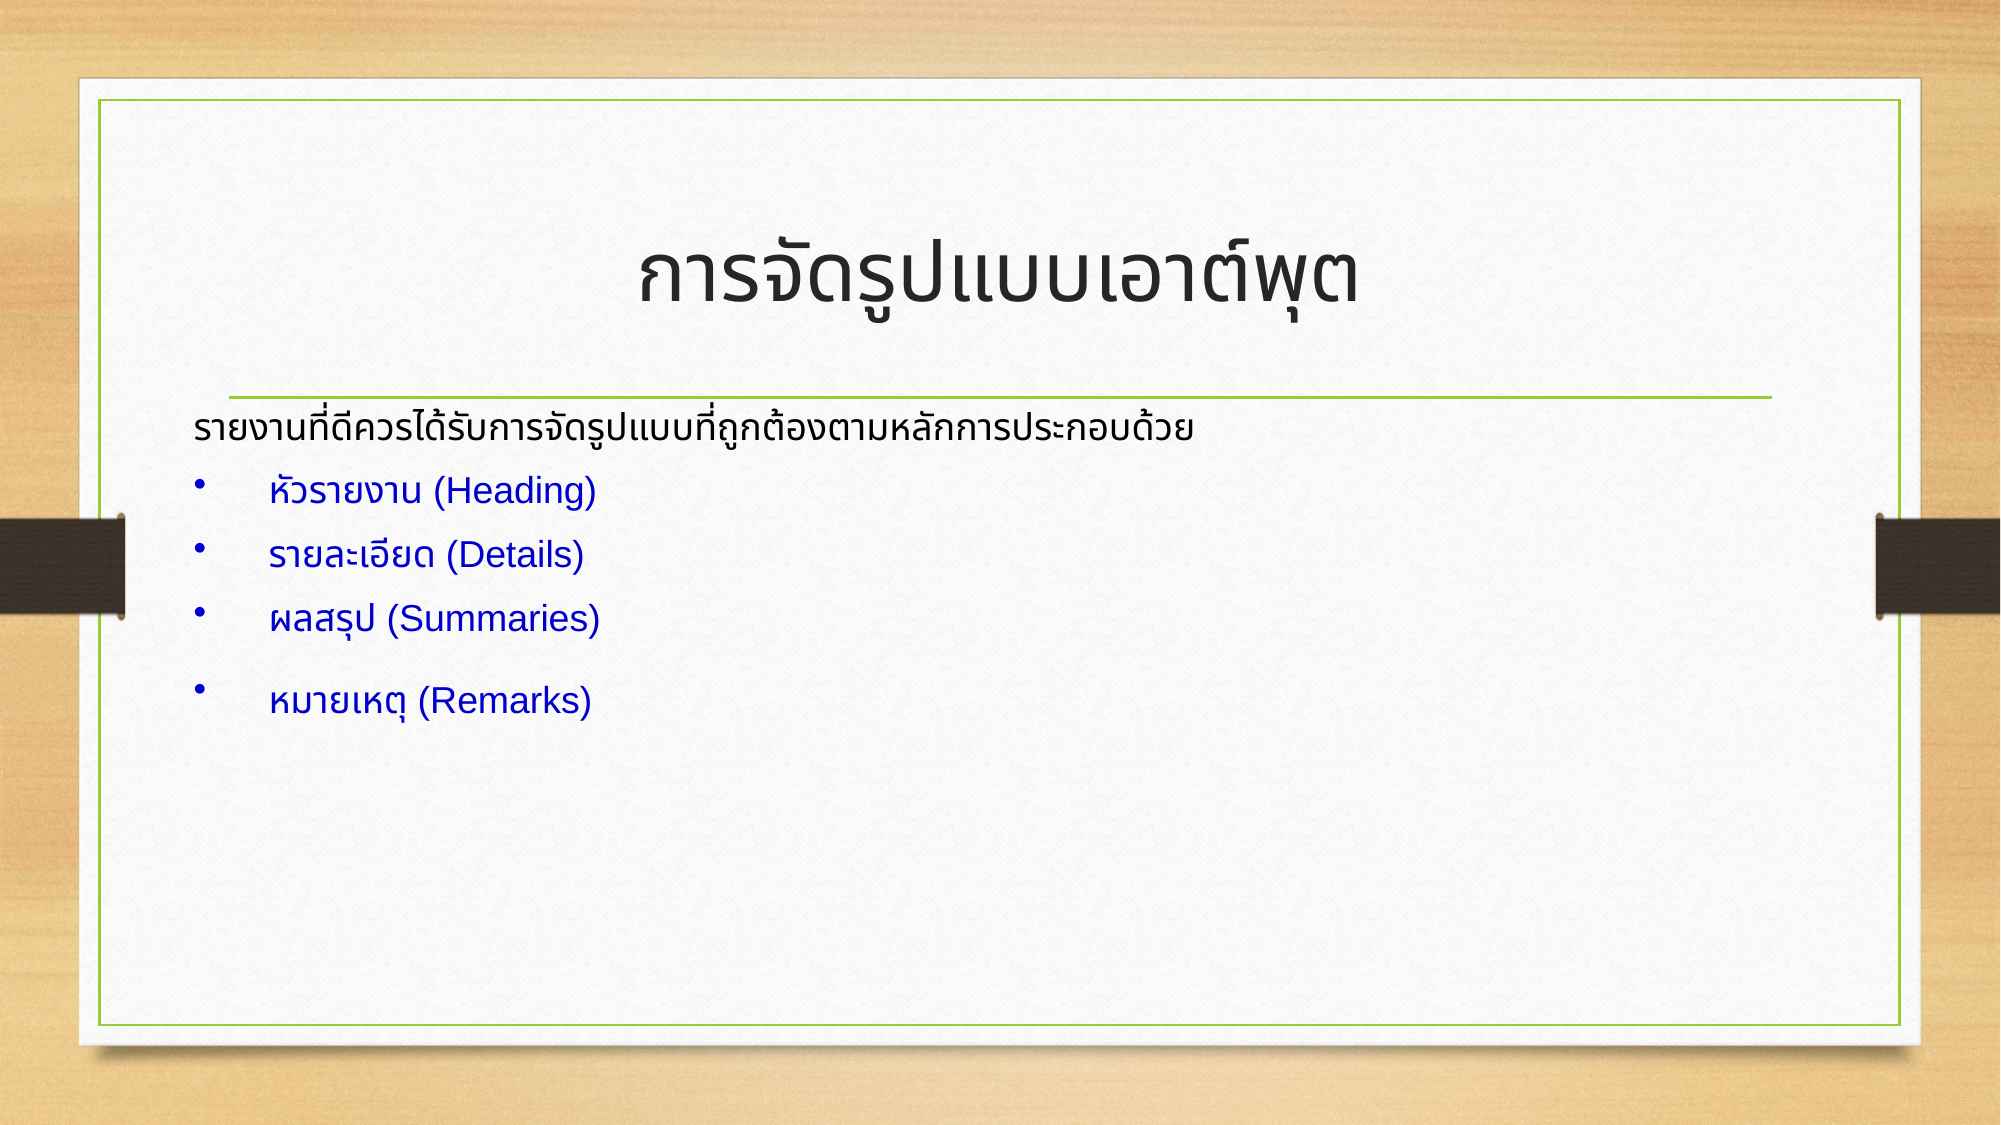

# การจัดรูปแบบเอาต์พุต
		รายงานที่ดีควรได้รับการจัดรูปแบบที่ถูกต้องตามหลักการประกอบด้วย
หัวรายงาน (Heading)
รายละเอียด (Details)
ผลสรุป (Summaries)
หมายเหตุ (Remarks)